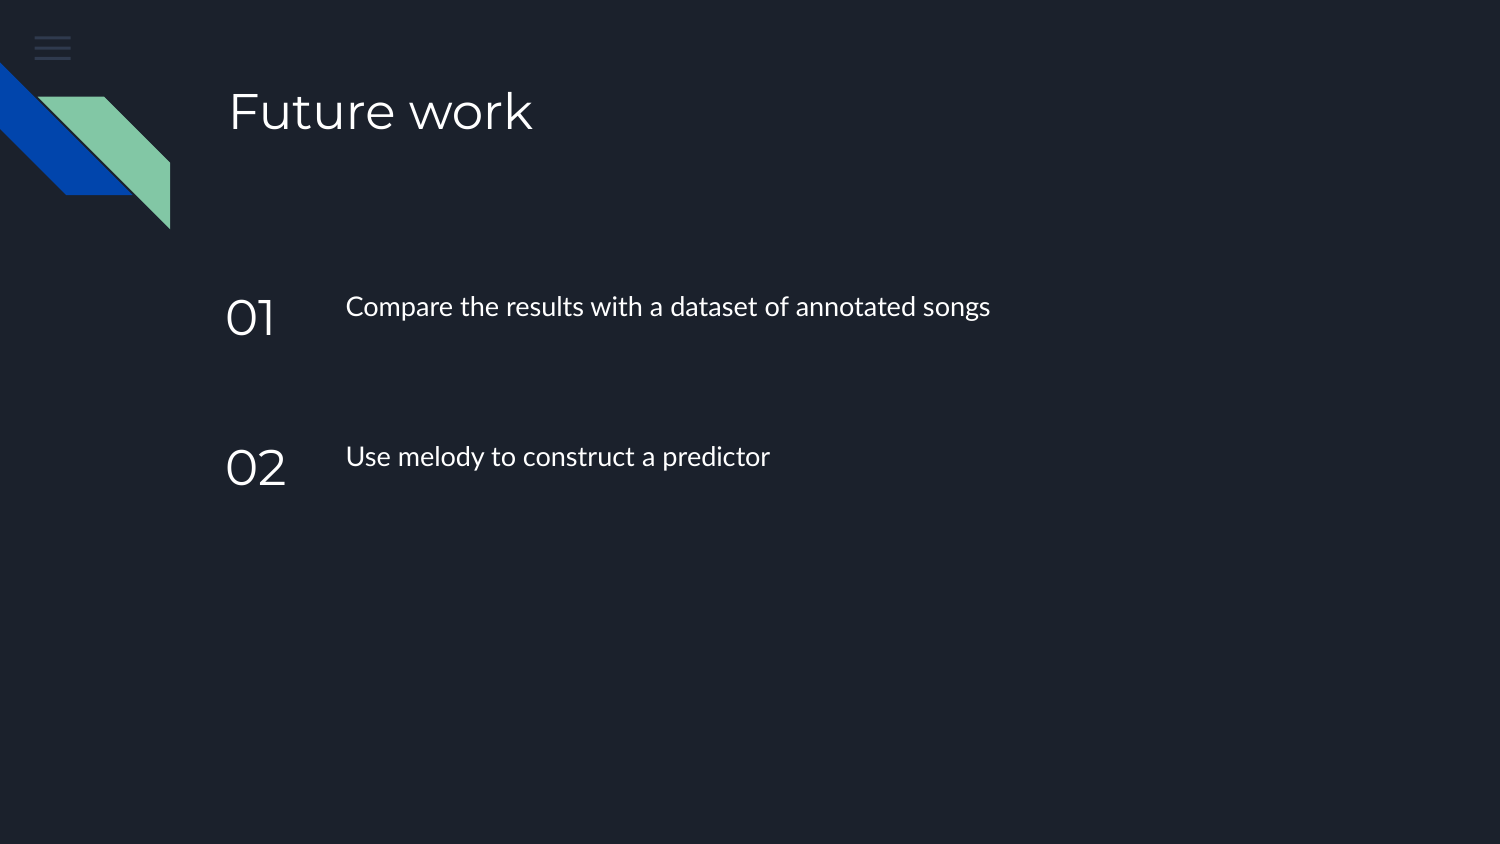

# Future work
01

Compare the results with a dataset of annotated songs
02

Use melody to construct a predictor